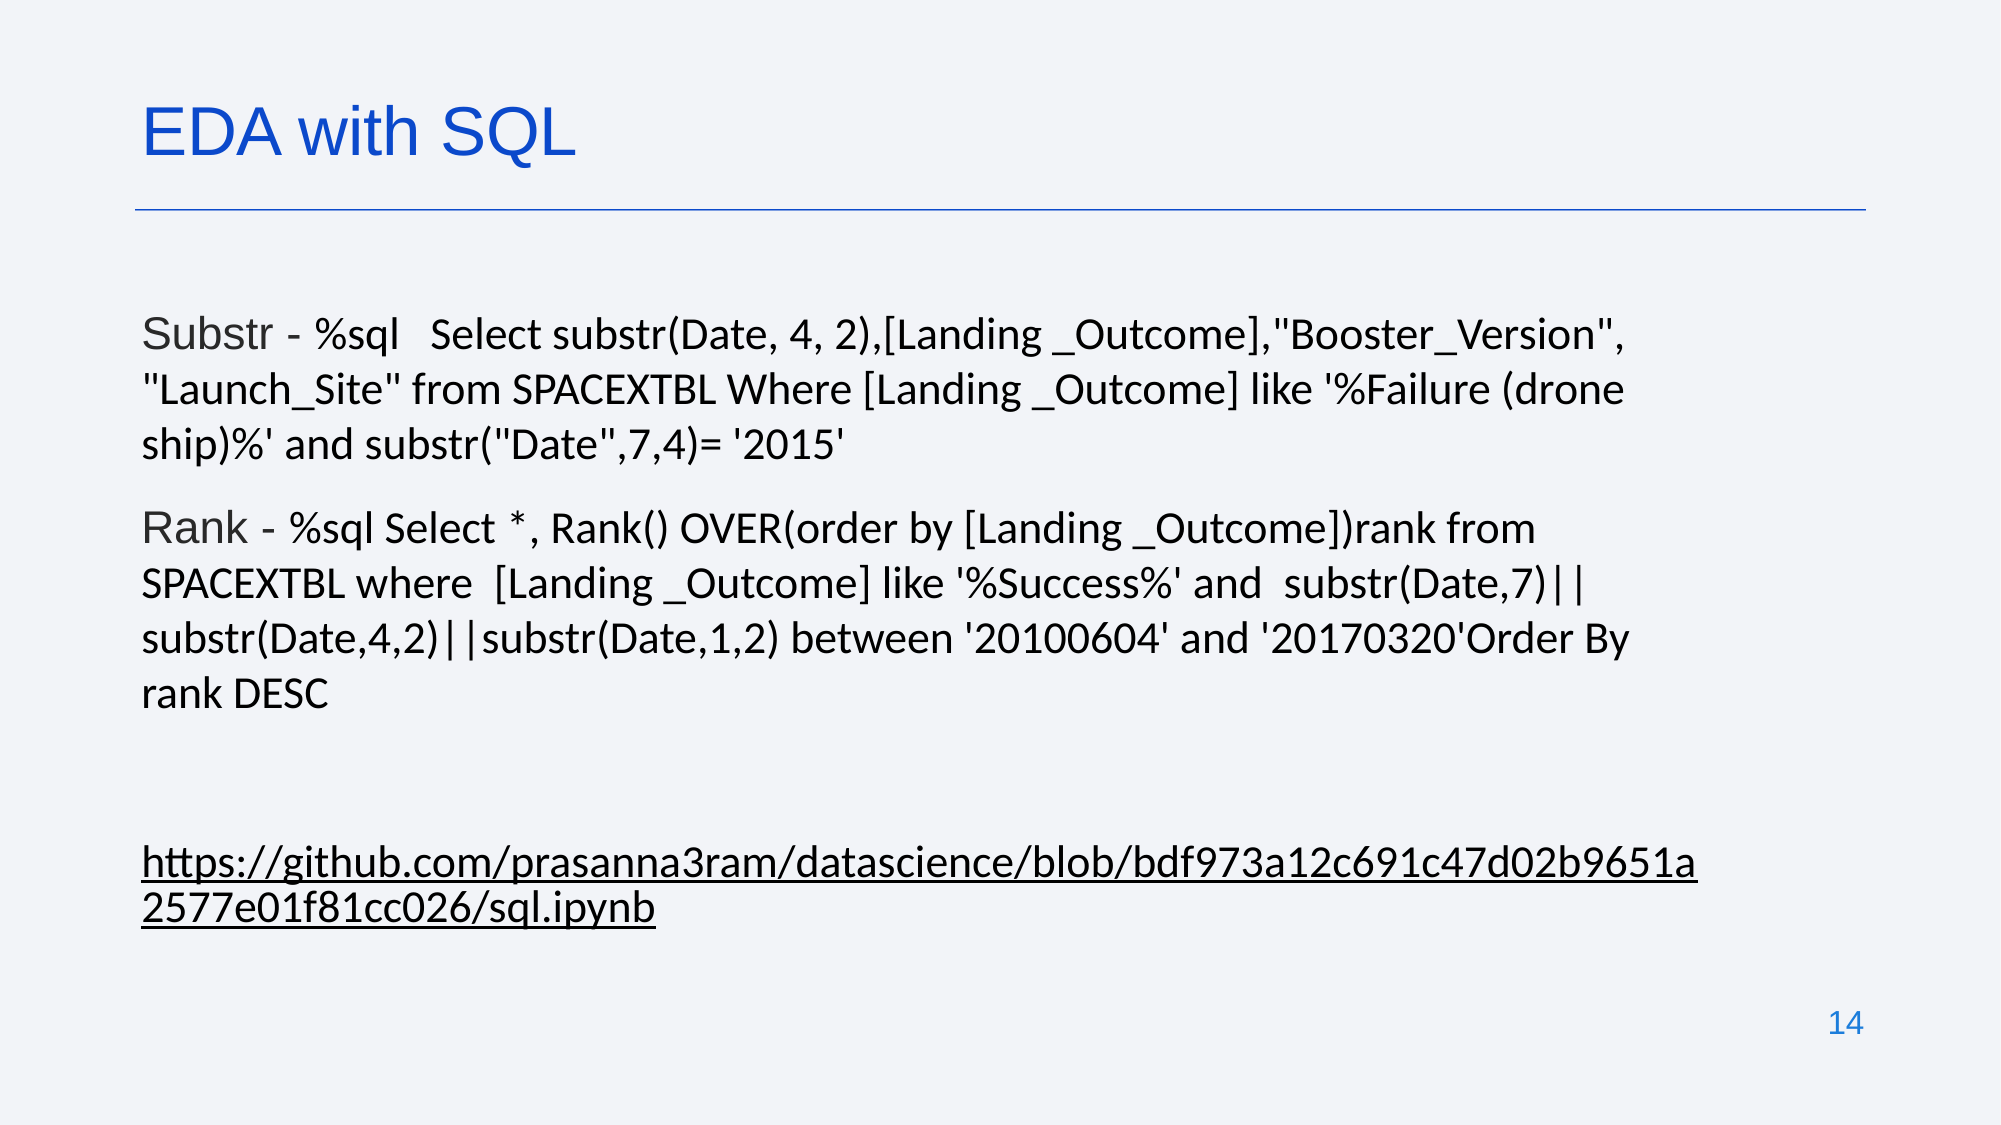

EDA with SQL
Substr - %sql   Select substr(Date, 4, 2),[Landing _Outcome],"Booster_Version", "Launch_Site" from SPACEXTBL Where [Landing _Outcome] like '%Failure (drone ship)%' and substr("Date",7,4)= '2015'
Rank - %sql Select *, Rank() OVER(order by [Landing _Outcome])rank from SPACEXTBL where  [Landing _Outcome] like '%Success%' and  substr(Date,7)||substr(Date,4,2)||substr(Date,1,2) between '20100604' and '20170320'Order By rank DESC

https://github.com/prasanna3ram/datascience/blob/bdf973a12c691c47d02b9651a2577e01f81cc026/sql.ipynb

14